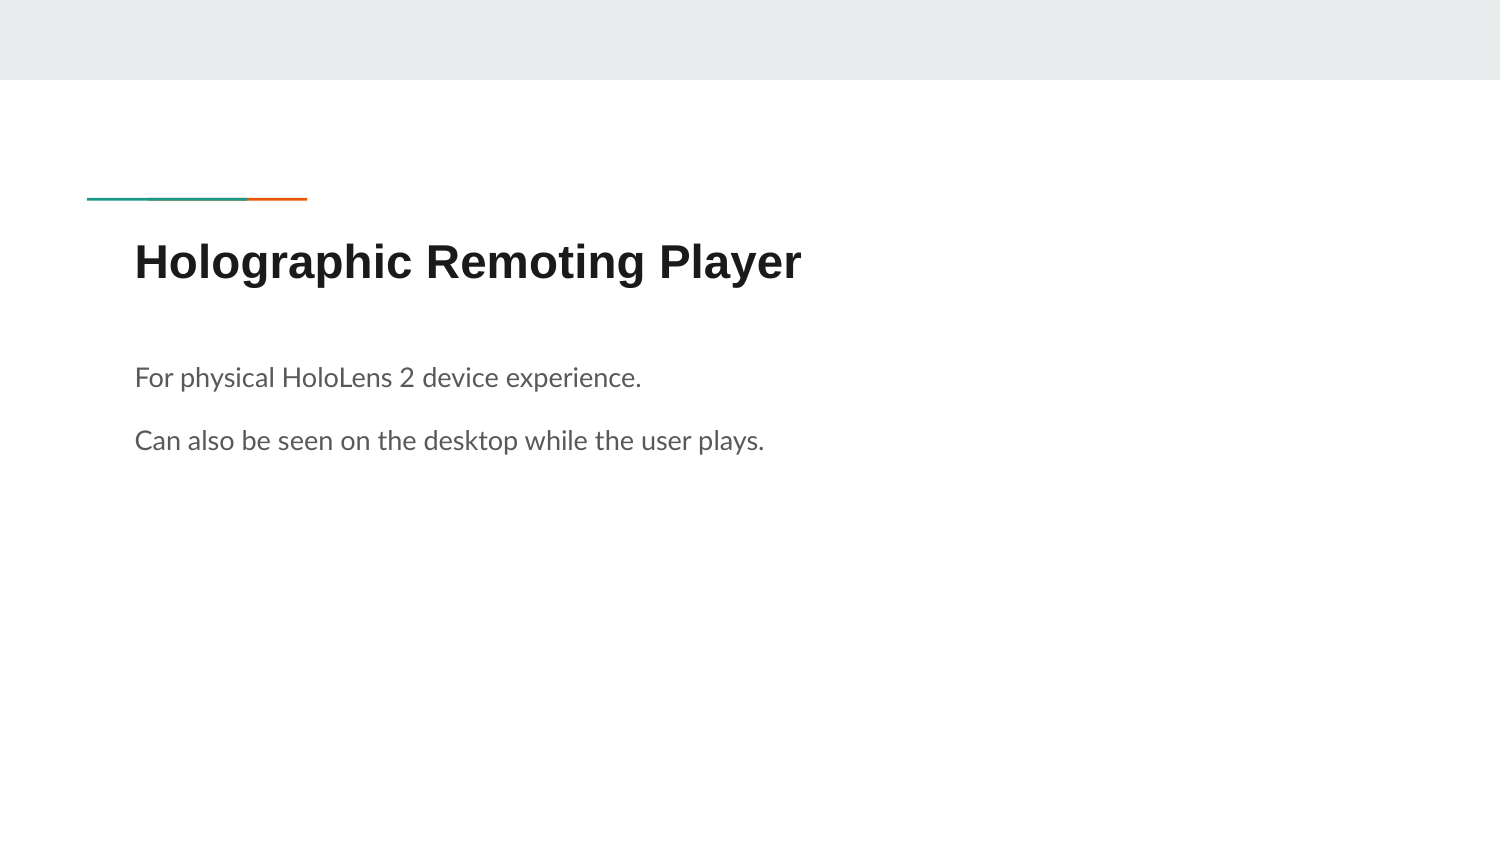

# Holographic Remoting Player
For physical HoloLens 2 device experience.
Can also be seen on the desktop while the user plays.